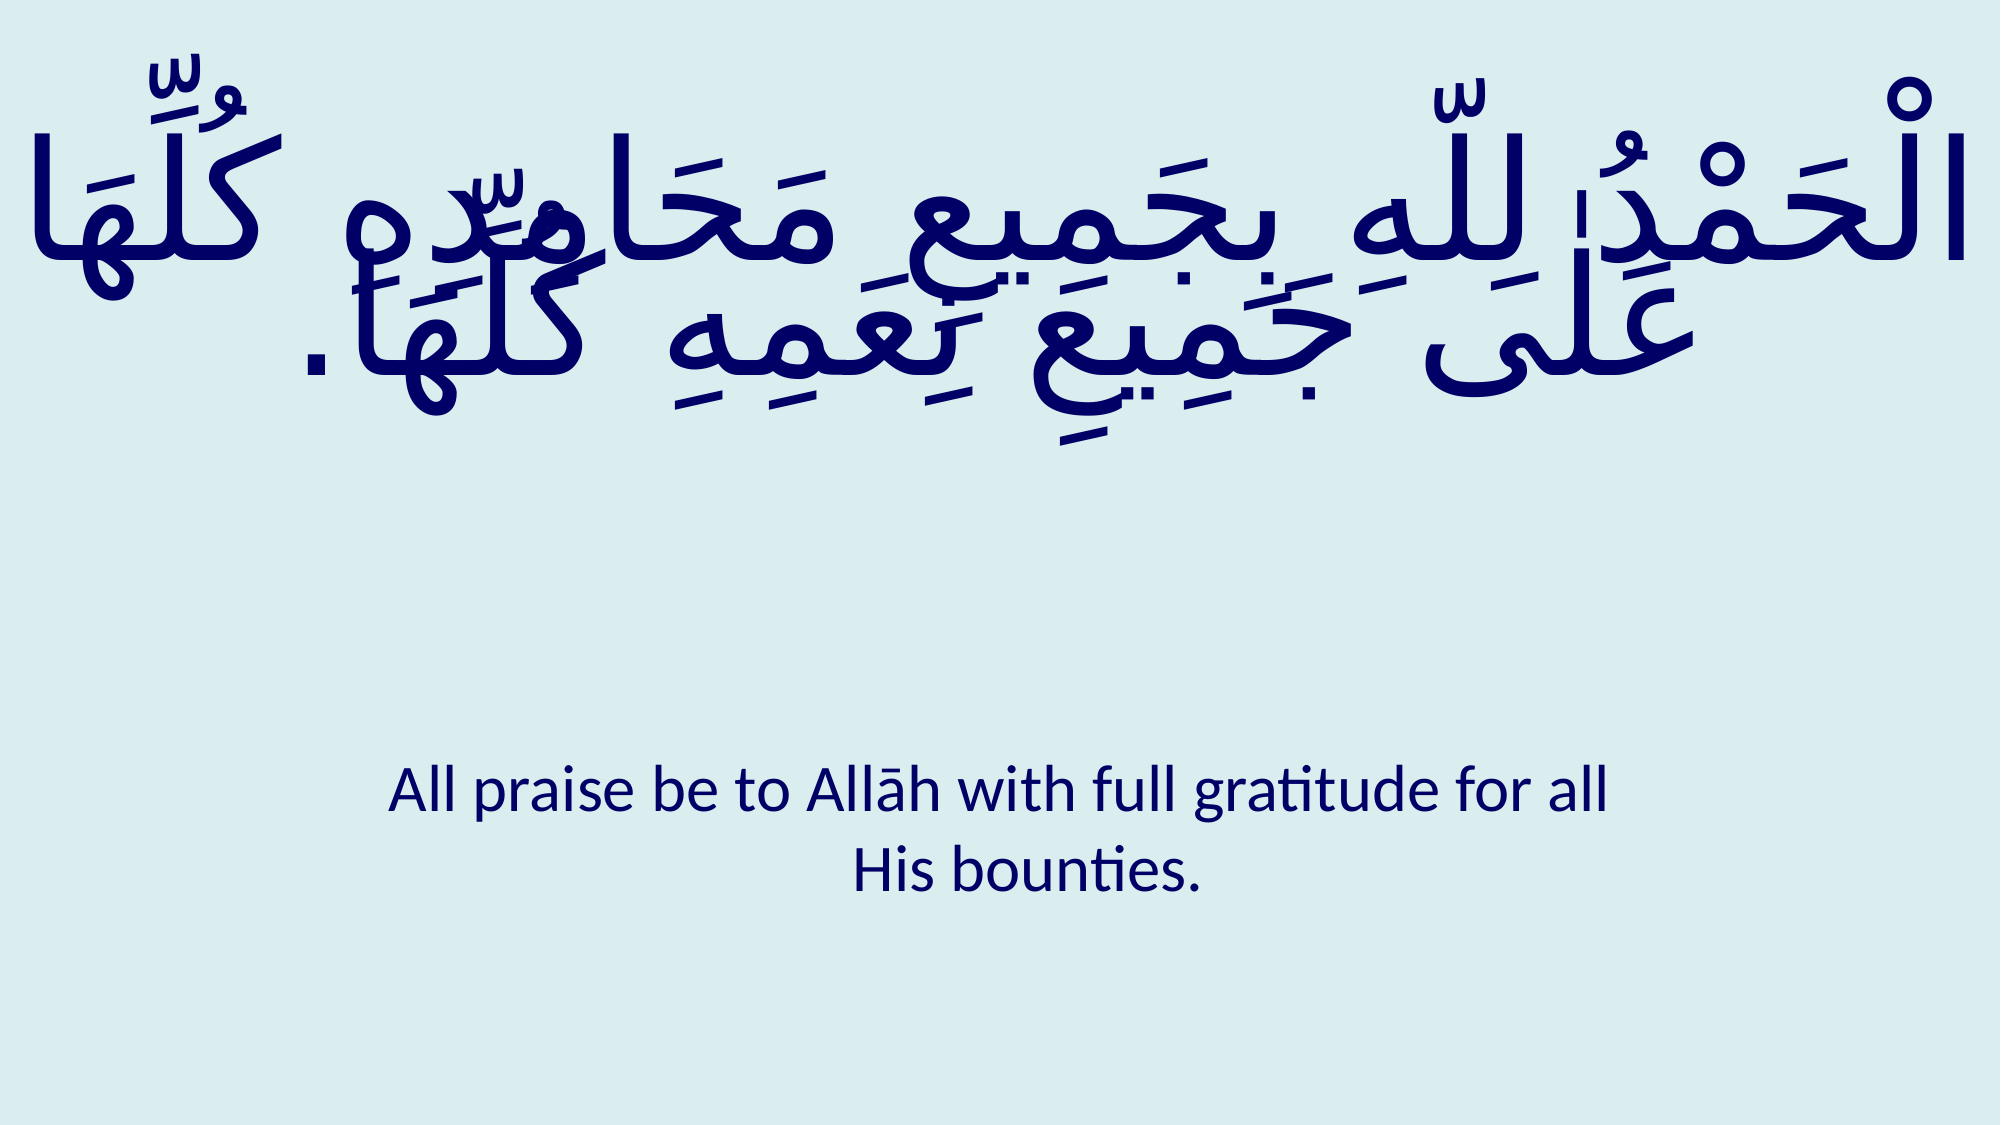

# الْحَمْدُ لِلّهِ بِجَمِيعِ مَحَامِدِهِ كُلِّهَا عَلٰى جَمِيعِ نِعَمِهِ كُلِّهَا.
All praise be to Allāh with full gratitude for all His bounties.